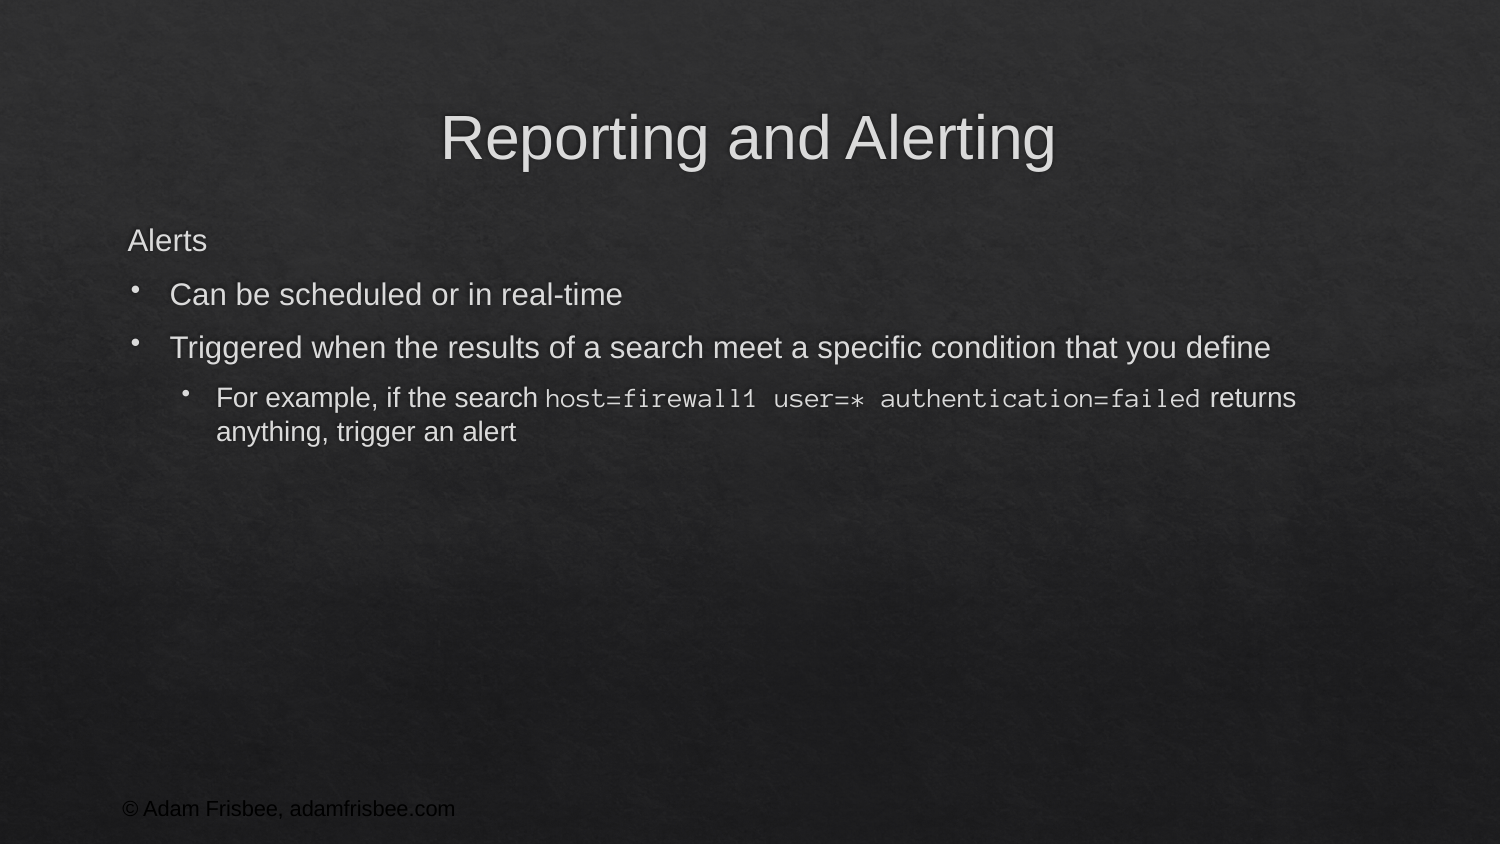

# Reporting and Alerting
Alerts
Can be scheduled or in real-time
Triggered when the results of a search meet a specific condition that you define
For example, if the search host=firewall1 user=* authentication=failed returns anything, trigger an alert

© Adam Frisbee, adamfrisbee.com